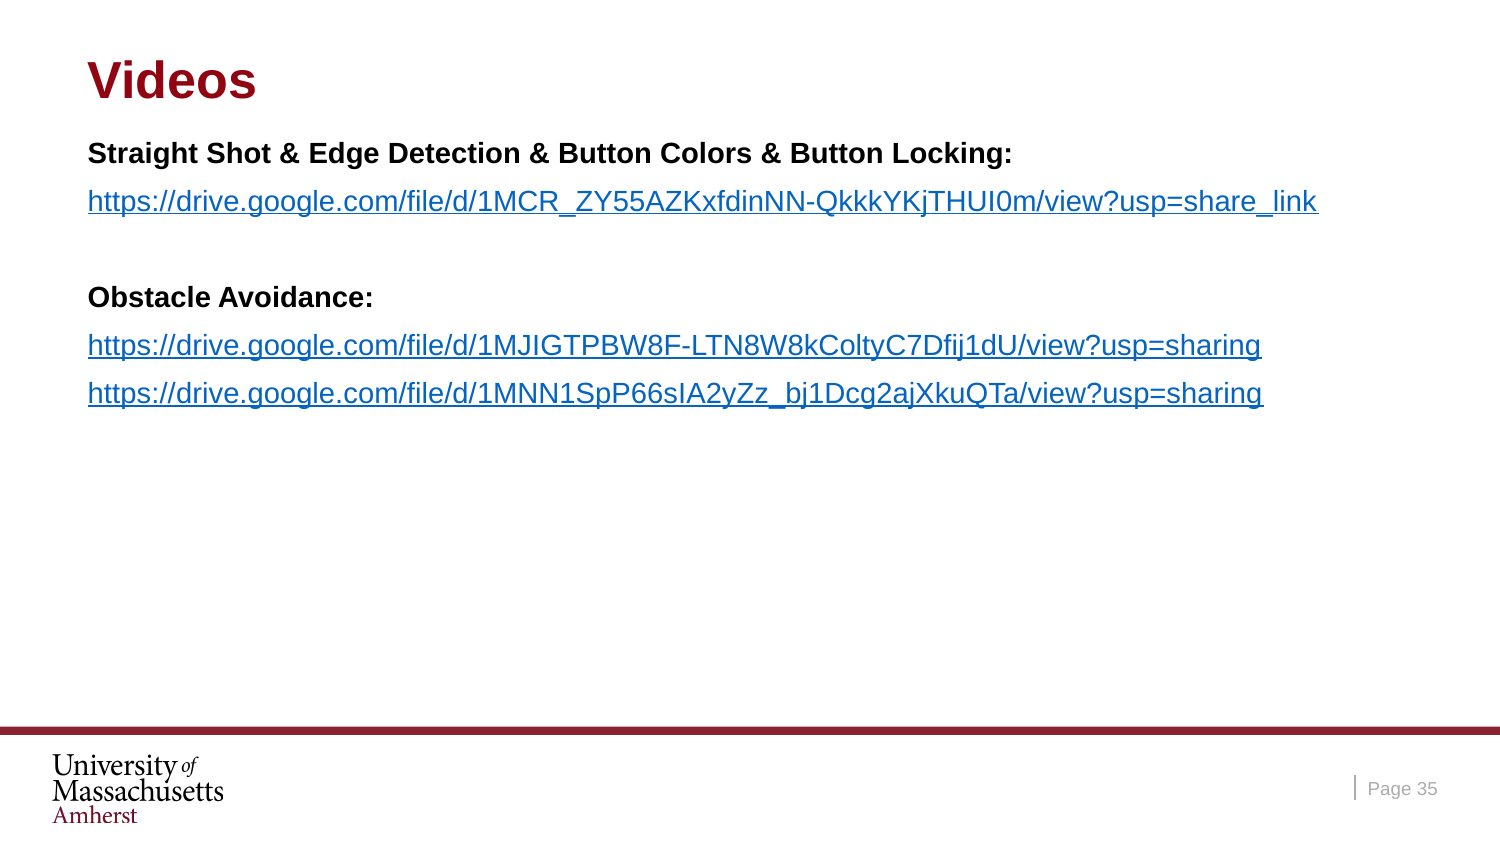

# Videos
Straight Shot & Edge Detection & Button Colors & Button Locking:
https://drive.google.com/file/d/1MCR_ZY55AZKxfdinNN-QkkkYKjTHUI0m/view?usp=share_link

Obstacle Avoidance:
https://drive.google.com/file/d/1MJIGTPBW8F-LTN8W8kColtyC7Dfij1dU/view?usp=sharing
https://drive.google.com/file/d/1MNN1SpP66sIA2yZz_bj1Dcg2ajXkuQTa/view?usp=sharing

Page 35